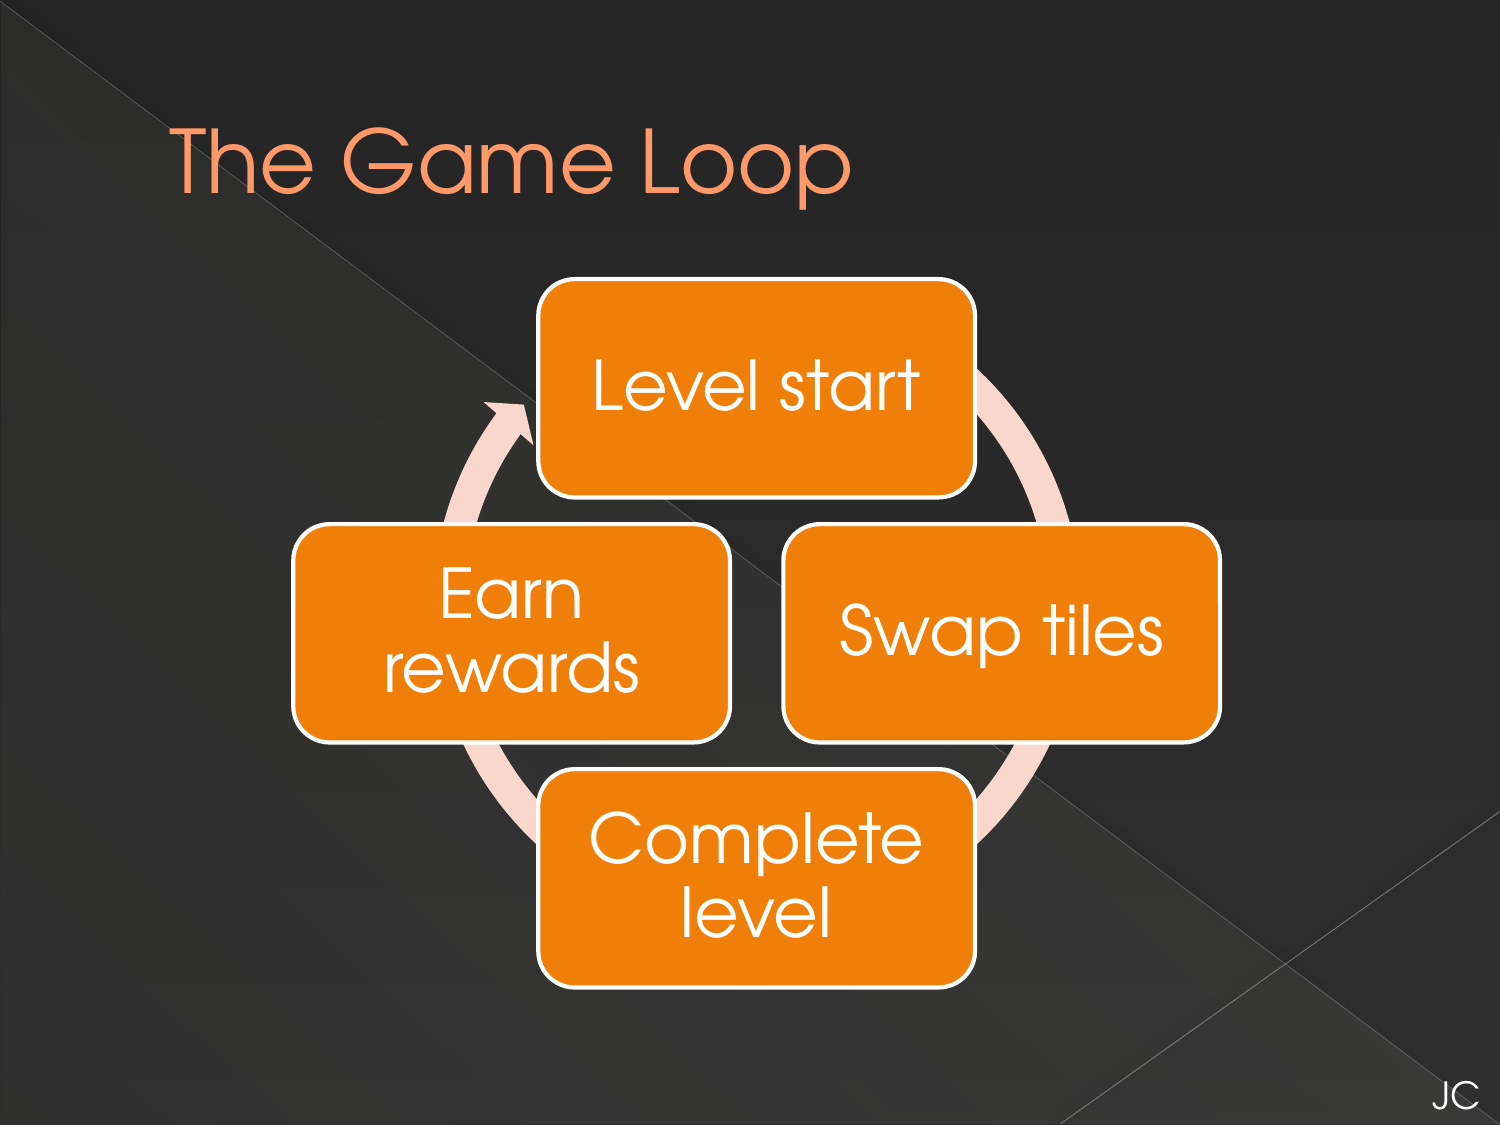

# The Game Loop
Level start
Swap tiles
Complete level
Earn rewards
JC